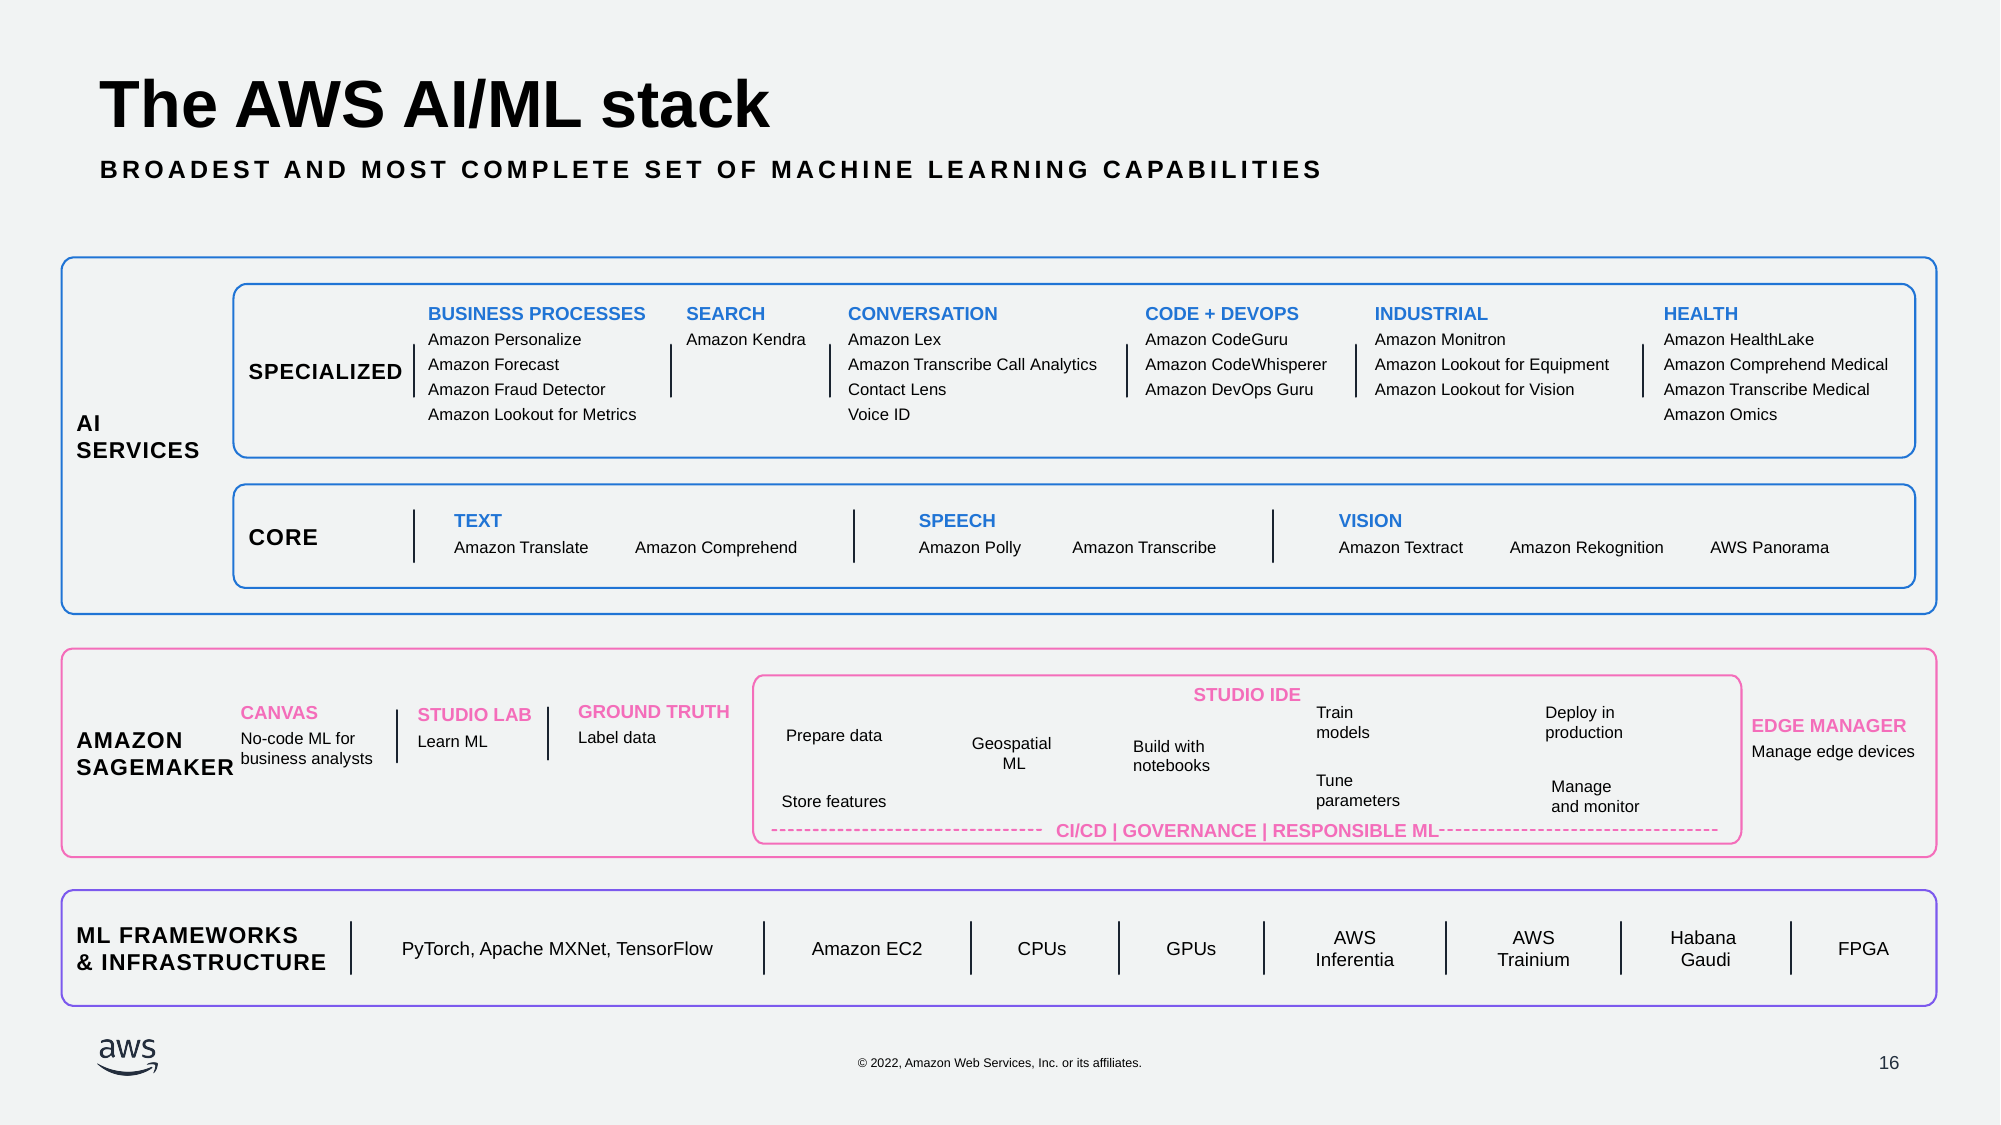

# The AWS AI/ML stack
Broadest and most complete set of machine learning capabilities
AI
SERVICES
SPECIALIZED
BUSINESS PROCESSES
Amazon Personalize
Amazon Forecast
Amazon Fraud Detector
Amazon Lookout for Metrics
SEARCH
Amazon Kendra
CONVERSATION
Amazon Lex
Amazon Transcribe Call Analytics
Contact Lens
Voice ID
CODE + DEVOPS
Amazon CodeGuru
Amazon CodeWhisperer
Amazon DevOps Guru
INDUSTRIAL
Amazon Monitron
Amazon Lookout for Equipment
Amazon Lookout for Vision
HEALTH
Amazon HealthLake
Amazon Comprehend Medical
Amazon Transcribe Medical
Amazon Omics
CORE
TEXT
Amazon Translate          Amazon Comprehend
SPEECH
Amazon Polly           Amazon Transcribe
VISION
Amazon Textract          Amazon Rekognition          AWS Panorama
AMAZON
SAGEMAKER
STUDIO IDE
GROUND TRUTH
Label data
CANVAS
No-code ML for
business analysts
Train
models
Deploy in
production
STUDIO LAB
Learn ML
EDGE MANAGER
Manage edge devices
Prepare data
Geospatial
ML
Build with
notebooks
Tune
parameters
Manage
and monitor
Store features
CI/CD | GOVERNANCE | RESPONSIBLE ML
ML FRAMEWORKS
& INFRASTRUCTURE
AWS
Inferentia
AWS
Trainium
Habana
Gaudi
PyTorch, Apache MXNet, TensorFlow
Amazon EC2
CPUs
GPUs
FPGA